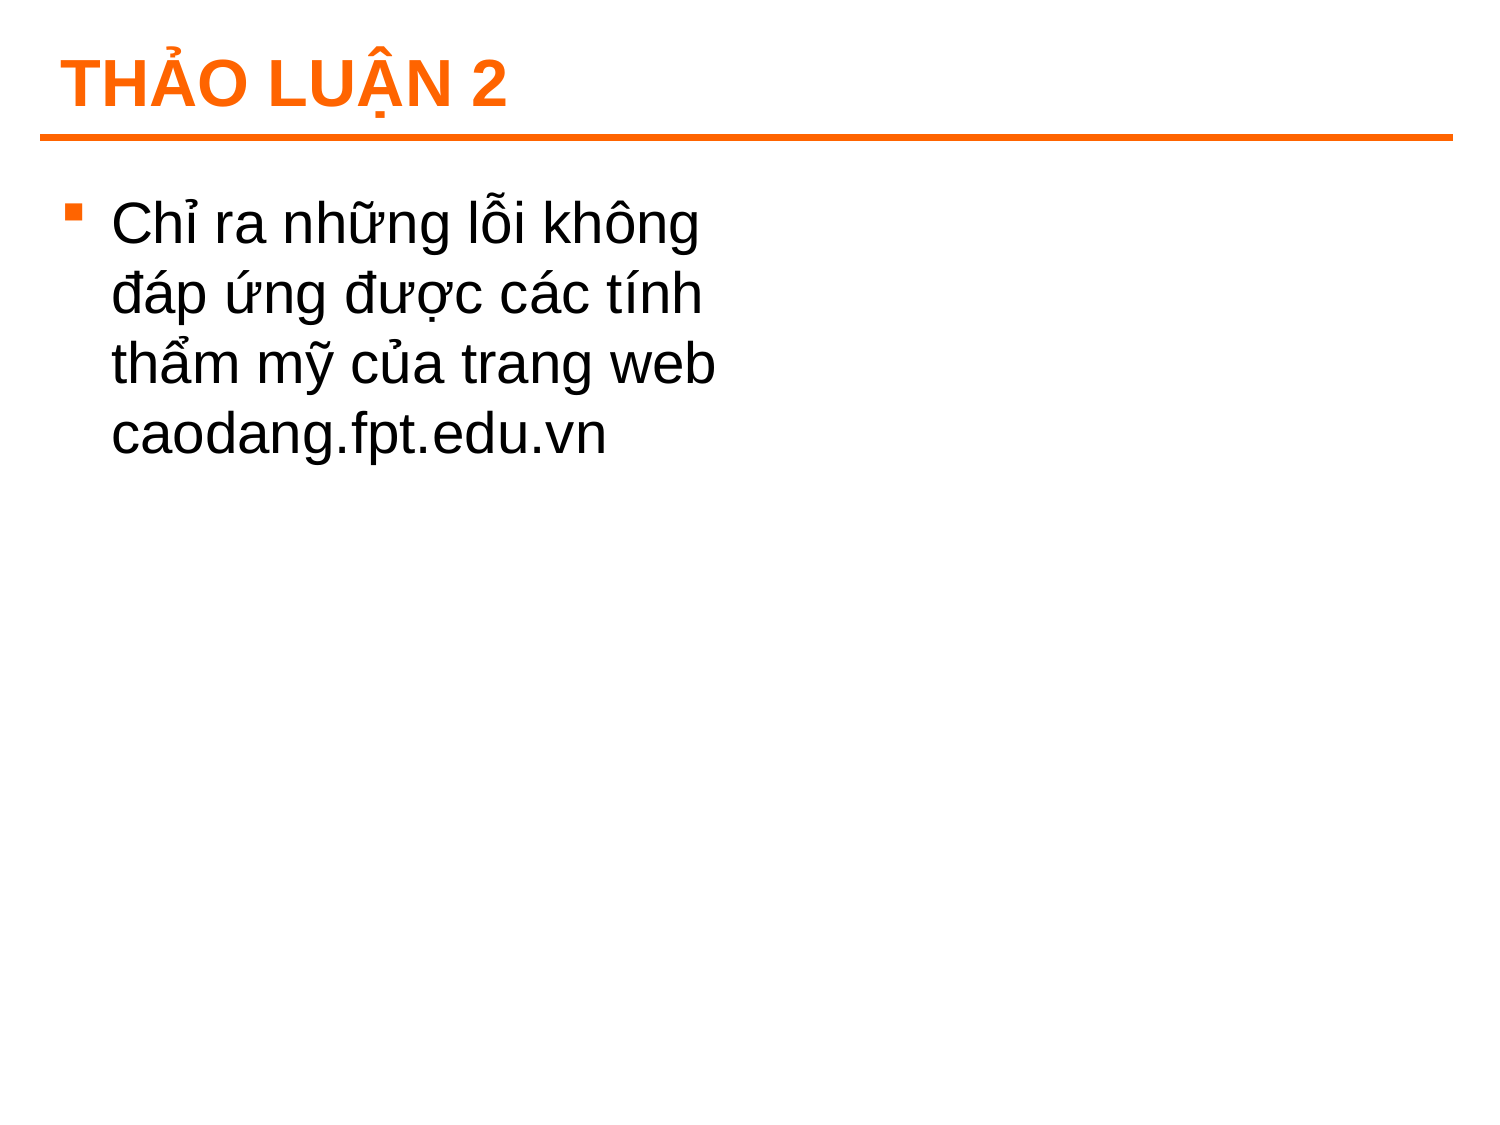

# Thảo luận 2
Chỉ ra những lỗi không đáp ứng được các tính thẩm mỹ của trang web caodang.fpt.edu.vn